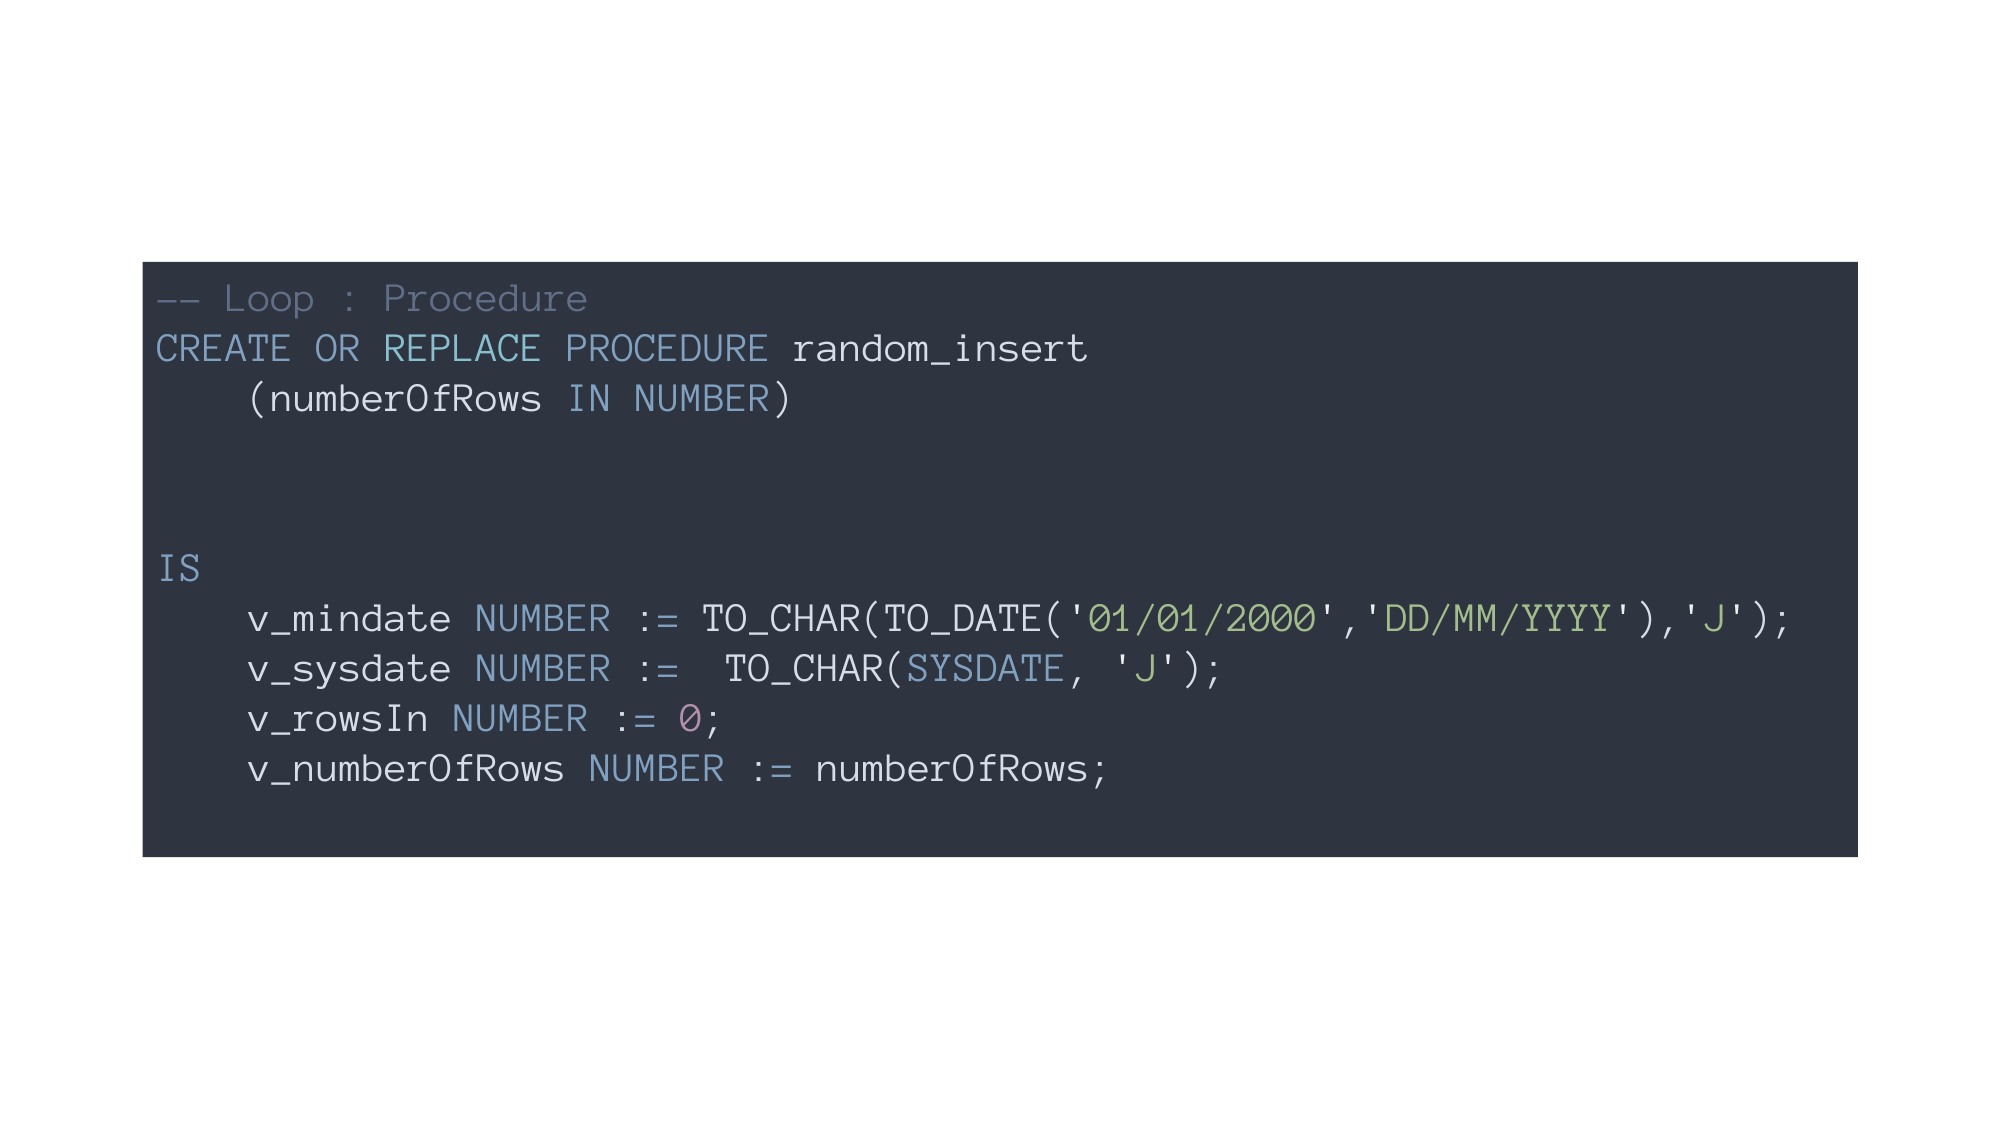

-- Loop : Procedure
CREATE OR REPLACE PROCEDURE random_insert
    (numberOfRows IN NUMBER)

IS
    v_mindate NUMBER := TO_CHAR(TO_DATE('01/01/2000','DD/MM/YYYY'),'J');
    v_sysdate NUMBER :=  TO_CHAR(SYSDATE, 'J');
    v_rowsIn NUMBER := 0;
    v_numberOfRows NUMBER := numberOfRows;